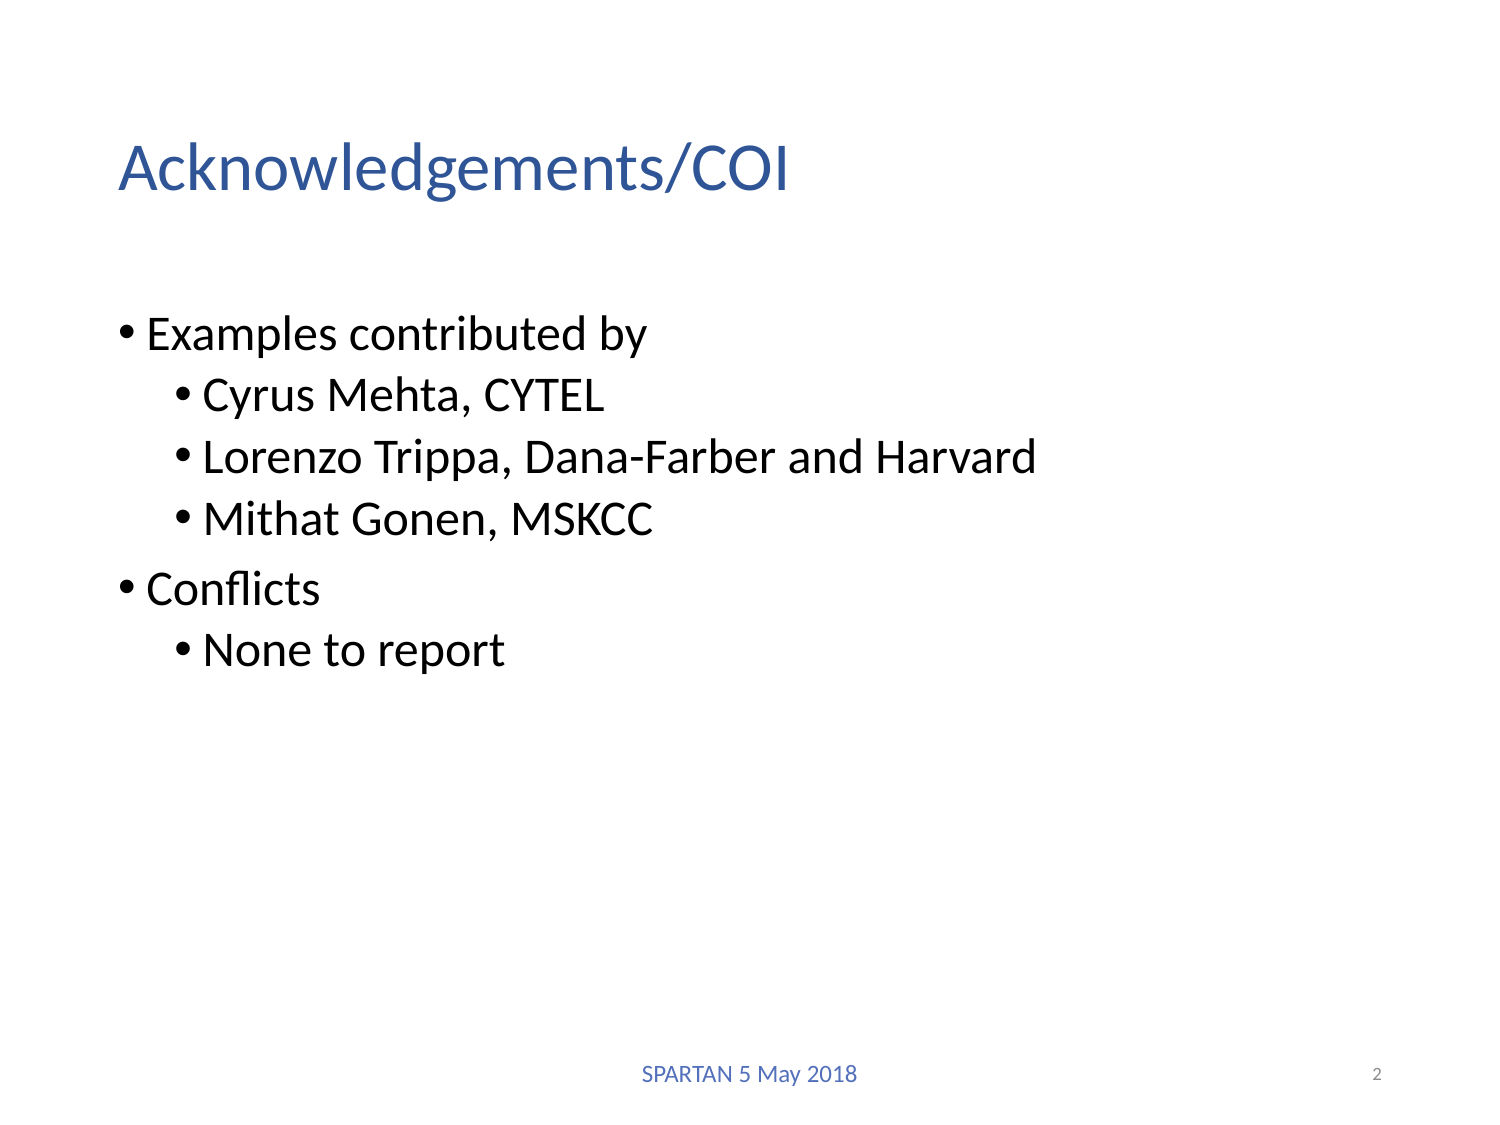

# Acknowledgements/COI
Examples contributed by
Cyrus Mehta, CYTEL
Lorenzo Trippa, Dana-Farber and Harvard
Mithat Gonen, MSKCC
Conflicts
None to report
SPARTAN 5 May 2018
2